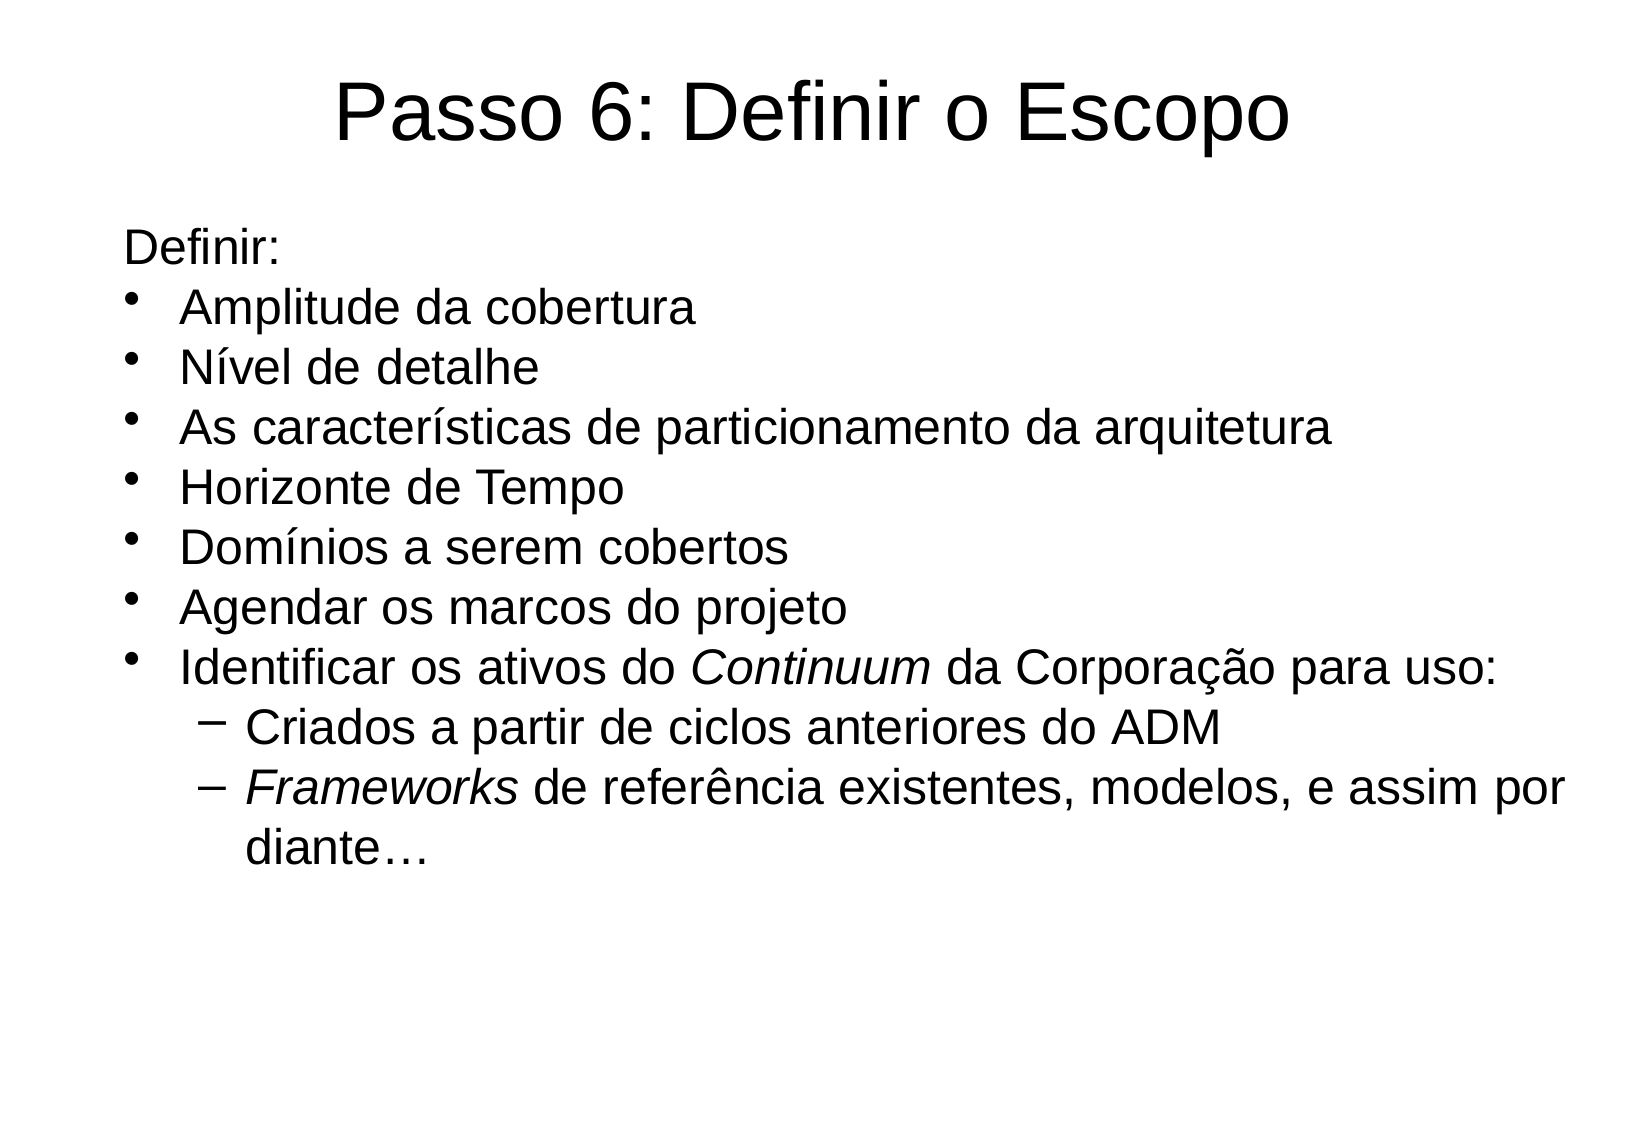

# Passo 6: Definir o Escopo
Definir:
Amplitude da cobertura
Nível de detalhe
As características de particionamento da arquitetura
Horizonte de Tempo
Domínios a serem cobertos
Agendar os marcos do projeto
Identificar os ativos do Continuum da Corporação para uso:
Criados a partir de ciclos anteriores do ADM
Frameworks de referência existentes, modelos, e assim por
diante…